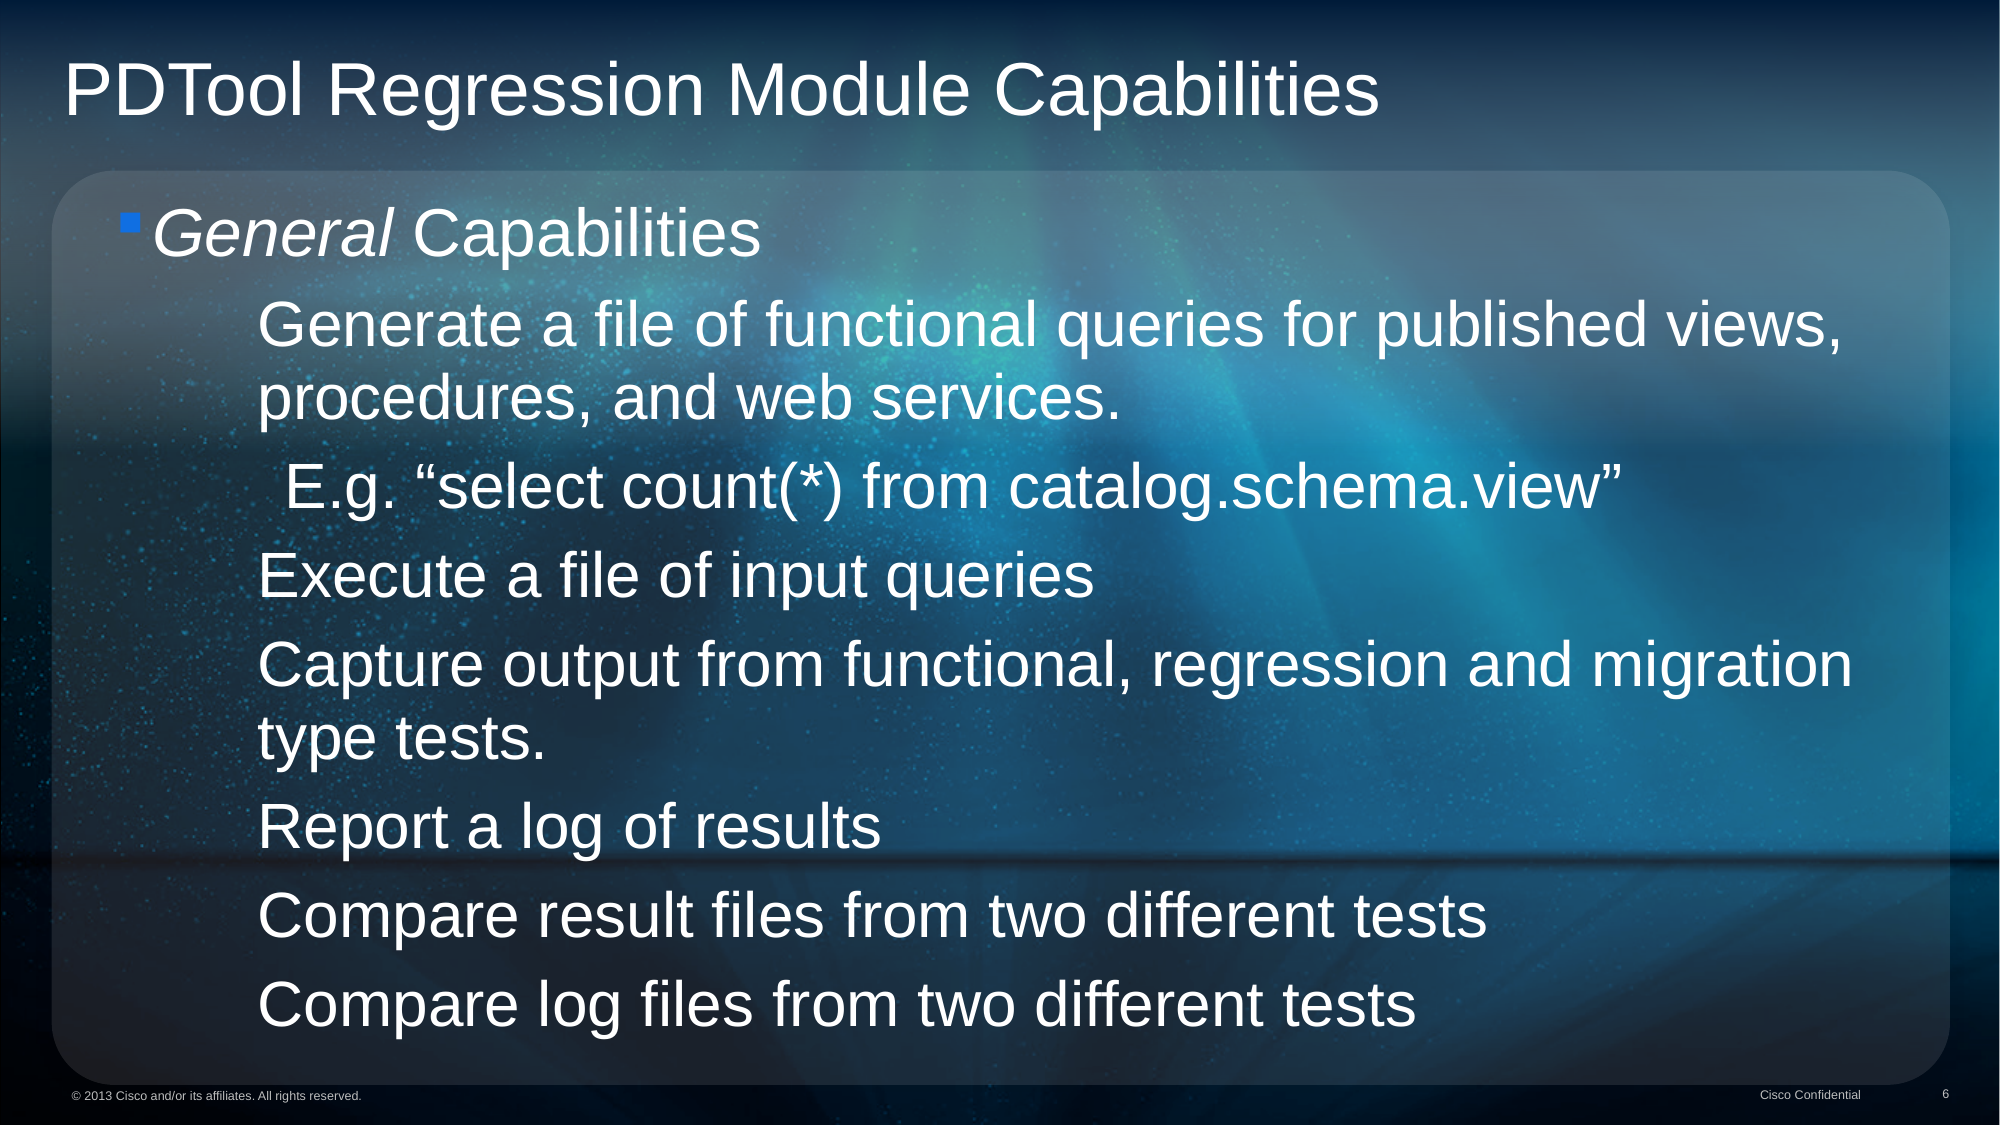

PDTool Regression Module Capabilities

General Capabilities
Generate a file of functional queries for published views, procedures, and web services.
E.g. “select count(*) from catalog.schema.view”
Execute a file of input queries
Capture output from functional, regression and migration type tests.
Report a log of results
Compare result files from two different tests
Compare log files from two different tests